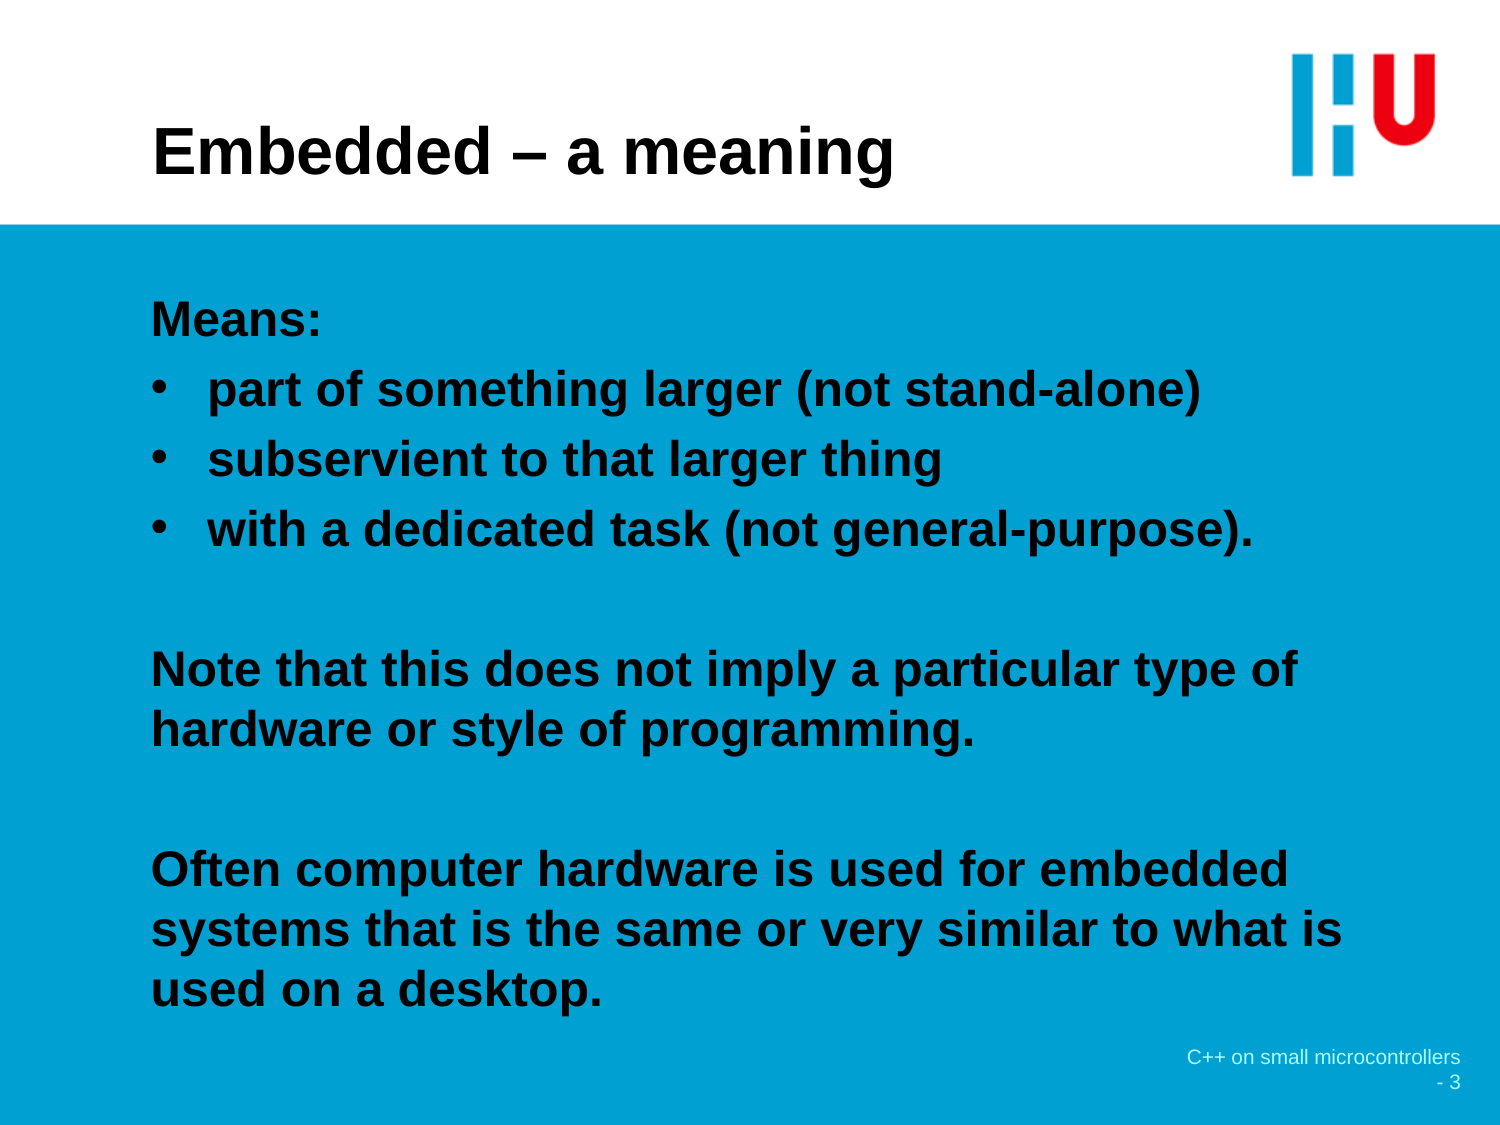

# Embedded – a meaning
Means:
part of something larger (not stand-alone)
subservient to that larger thing
with a dedicated task (not general-purpose).

Note that this does not imply a particular type of hardware or style of programming.

Often computer hardware is used for embedded systems that is the same or very similar to what is used on a desktop.
C++ on small microcontrollers - 3